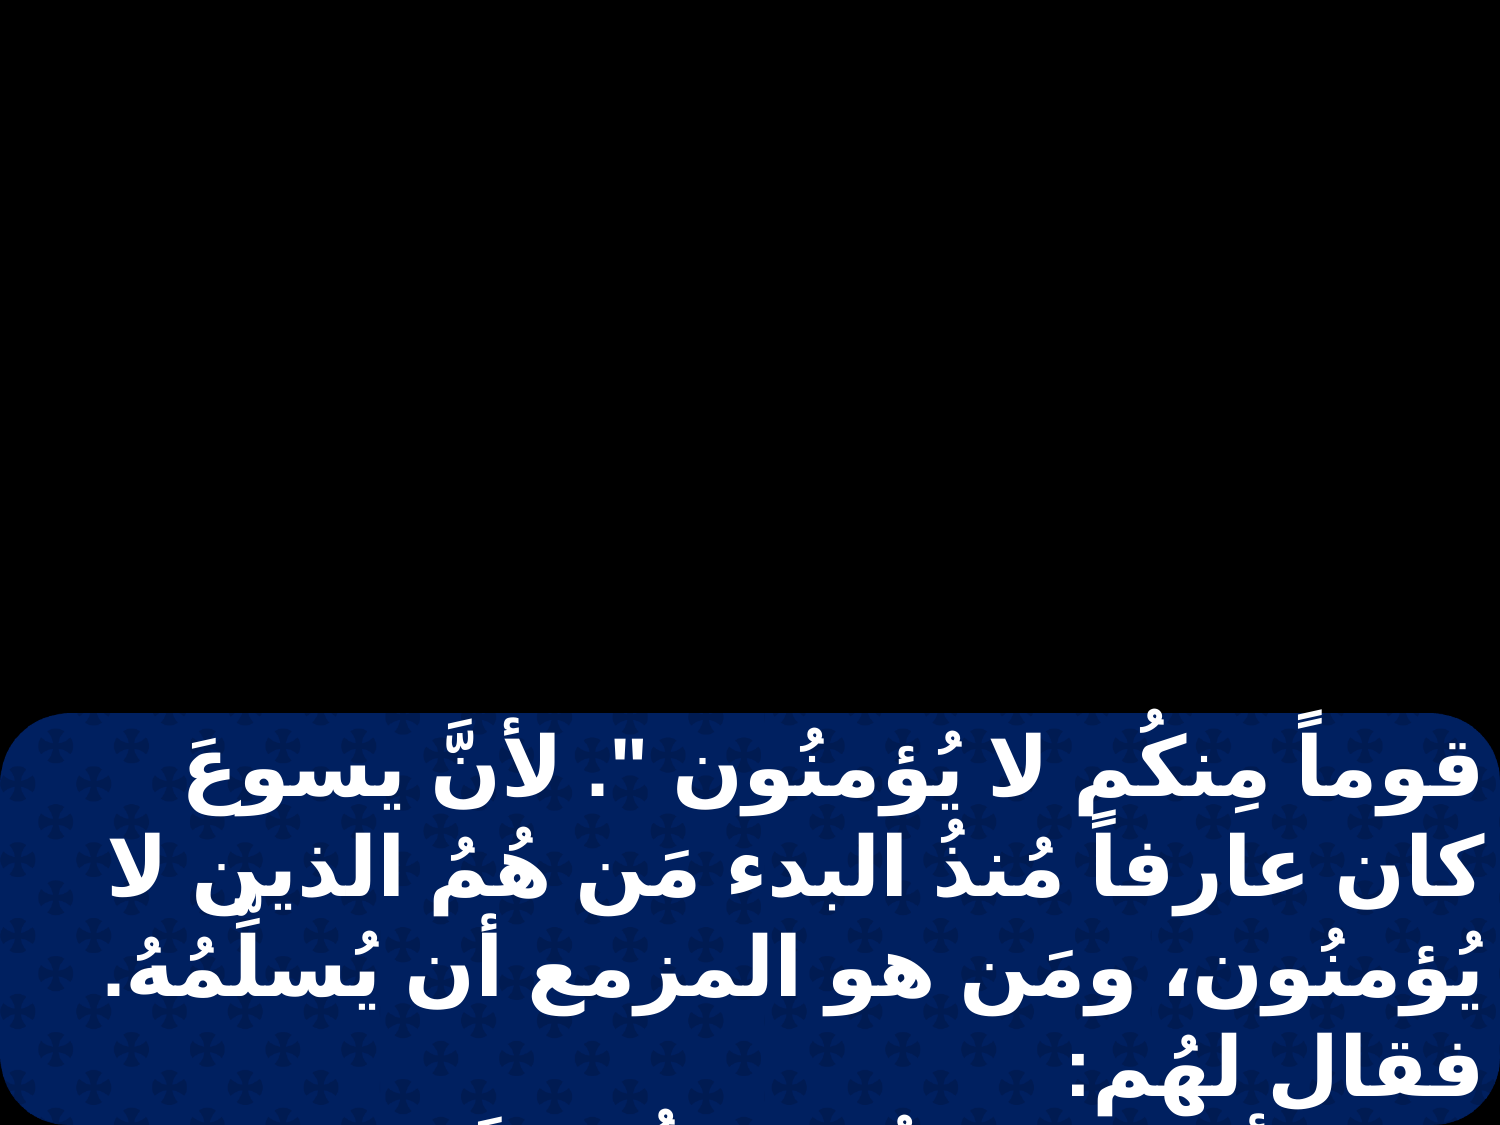

قوماً مِنكُم لا يُؤمنُون ". لأنَّ يسوعَ كان عارفاً مُنذُ البدء مَن هُمُ الذين لا يُؤمنُون، ومَن هو المزمع أن يُسلِّمُهُ. فقال لهُم:
"مِن أجل هذا قُلتُ لكُم: إنَّهُ لا